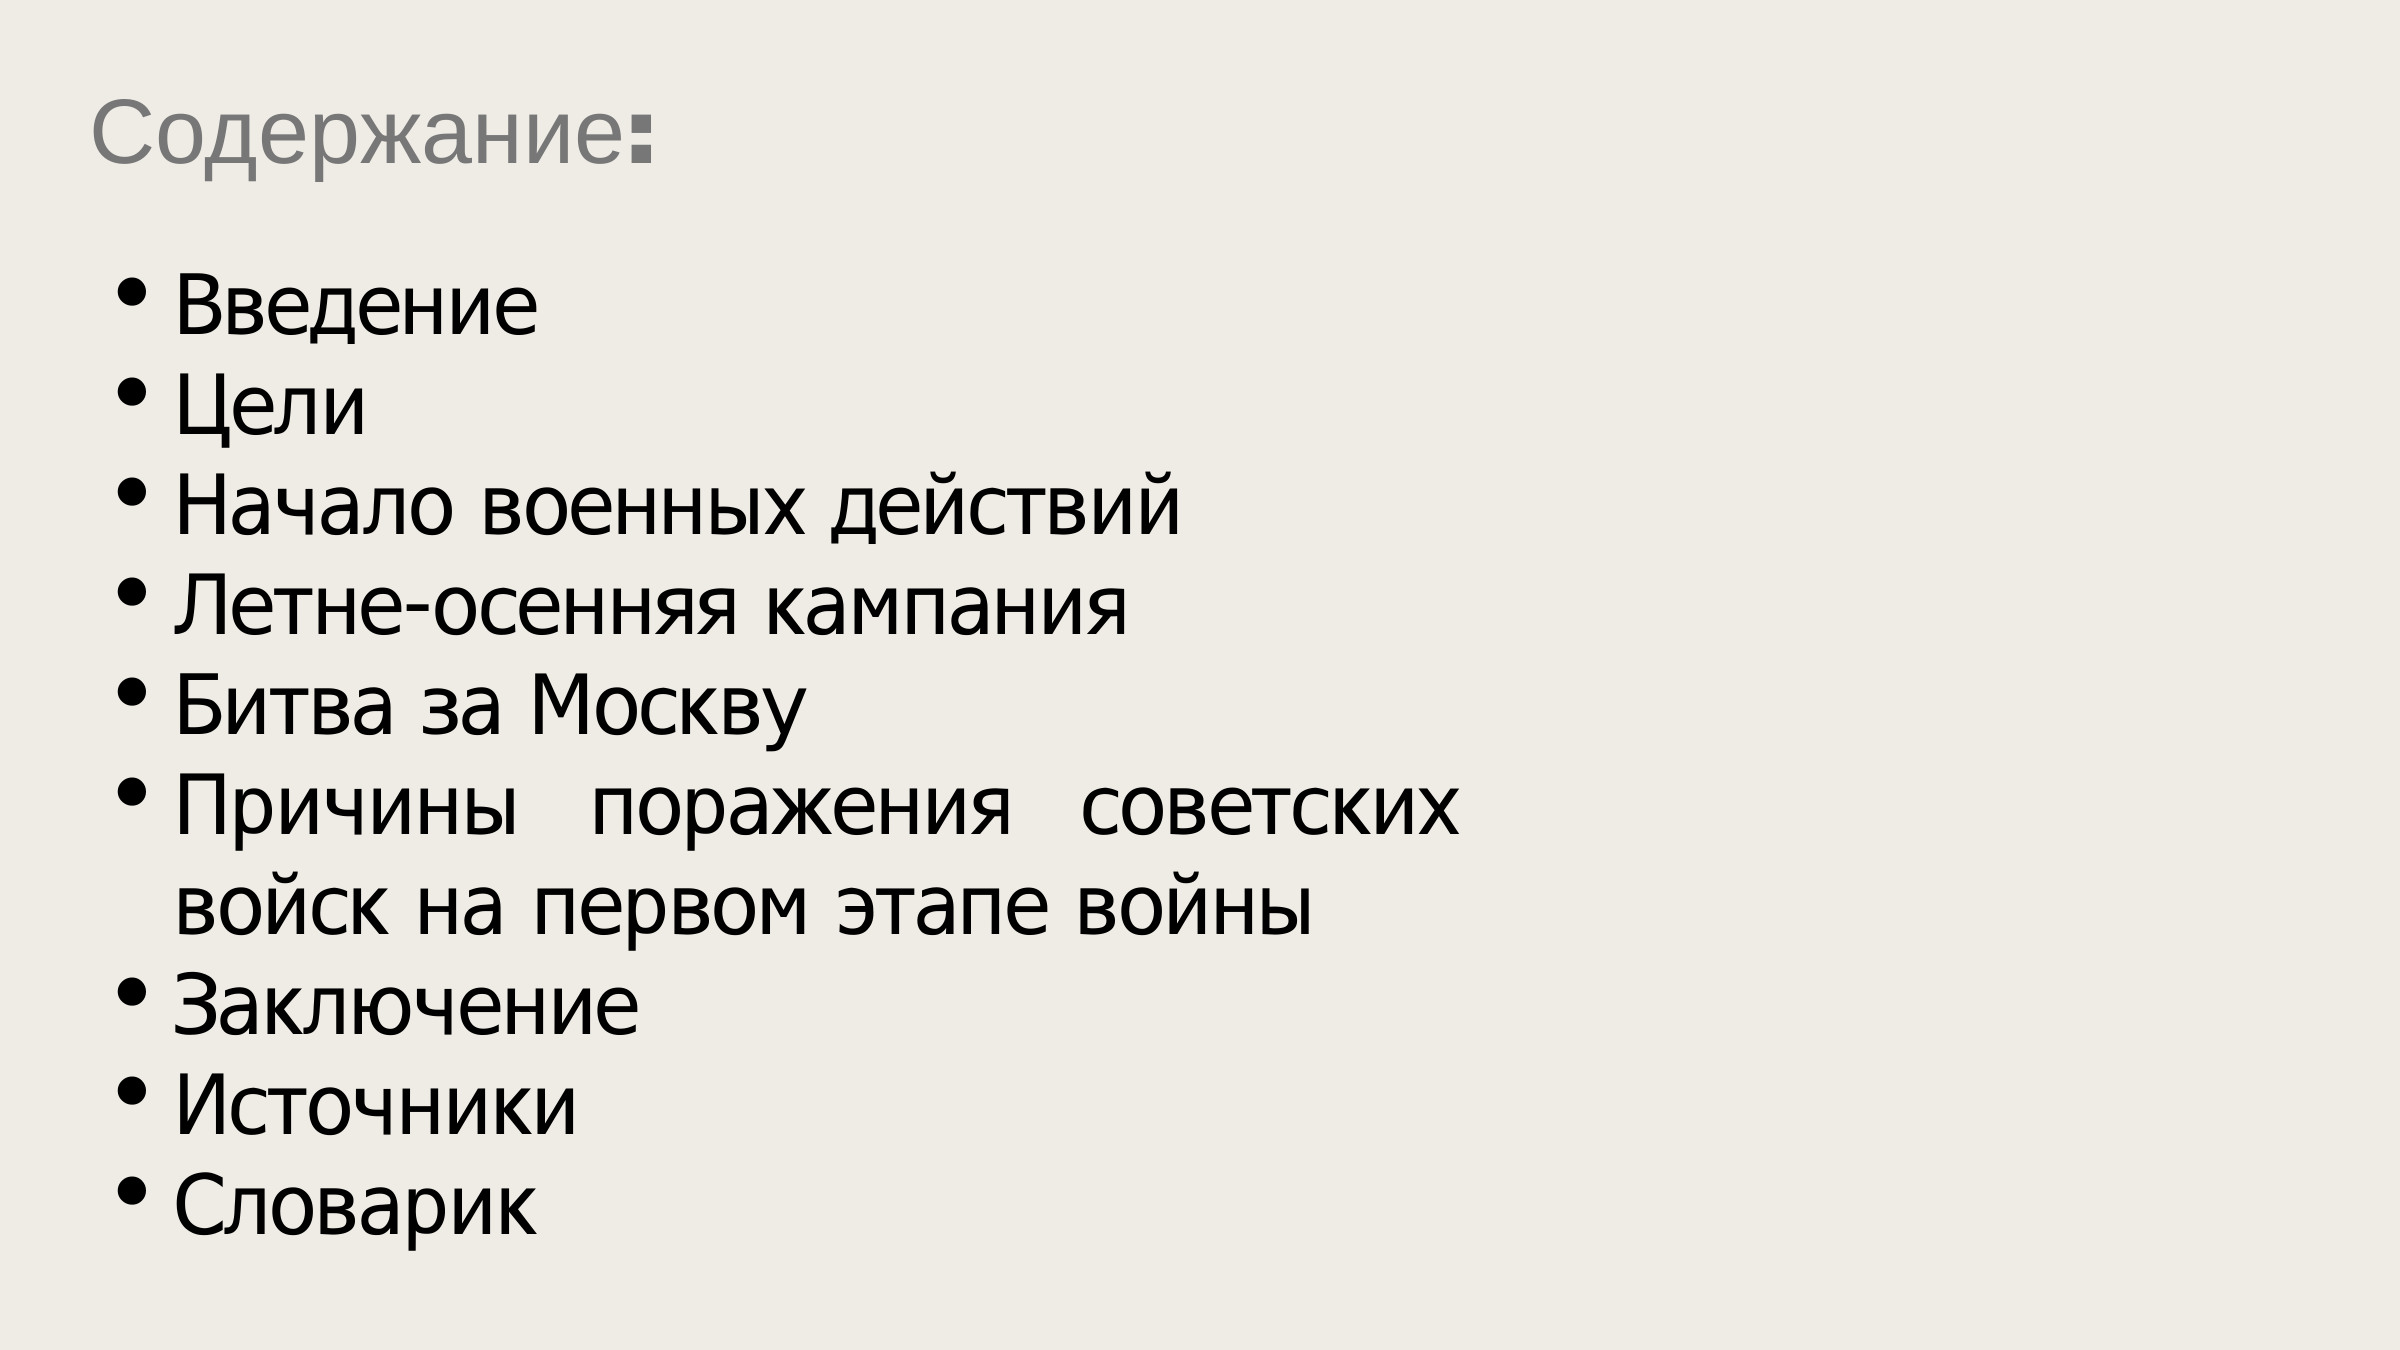

Содержание:
Введение
Цели
Начало военных действий
Летне-осенняя кампания
Битва за Москву
Причины поражения советских войск на первом этапе войны
Заключение
Источники
Словарик